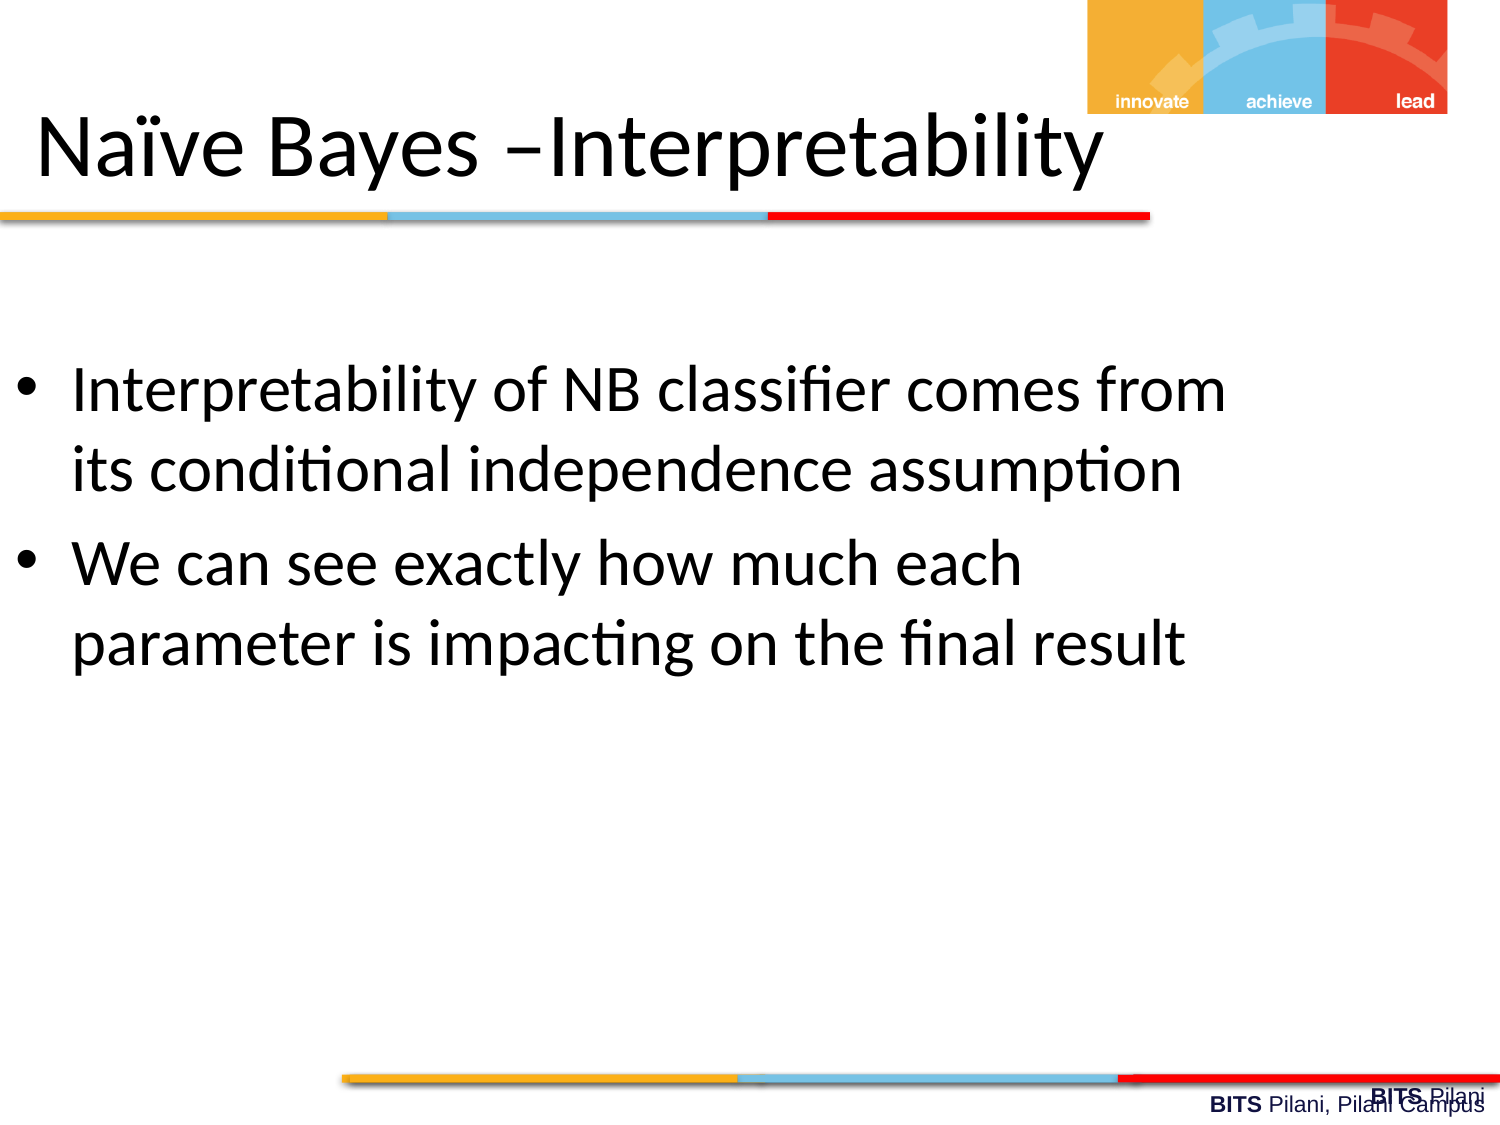

Naïve Bayes –Interpretability
Interpretability of NB classifier comes from its conditional independence assumption
We can see exactly how much each parameter is impacting on the final result